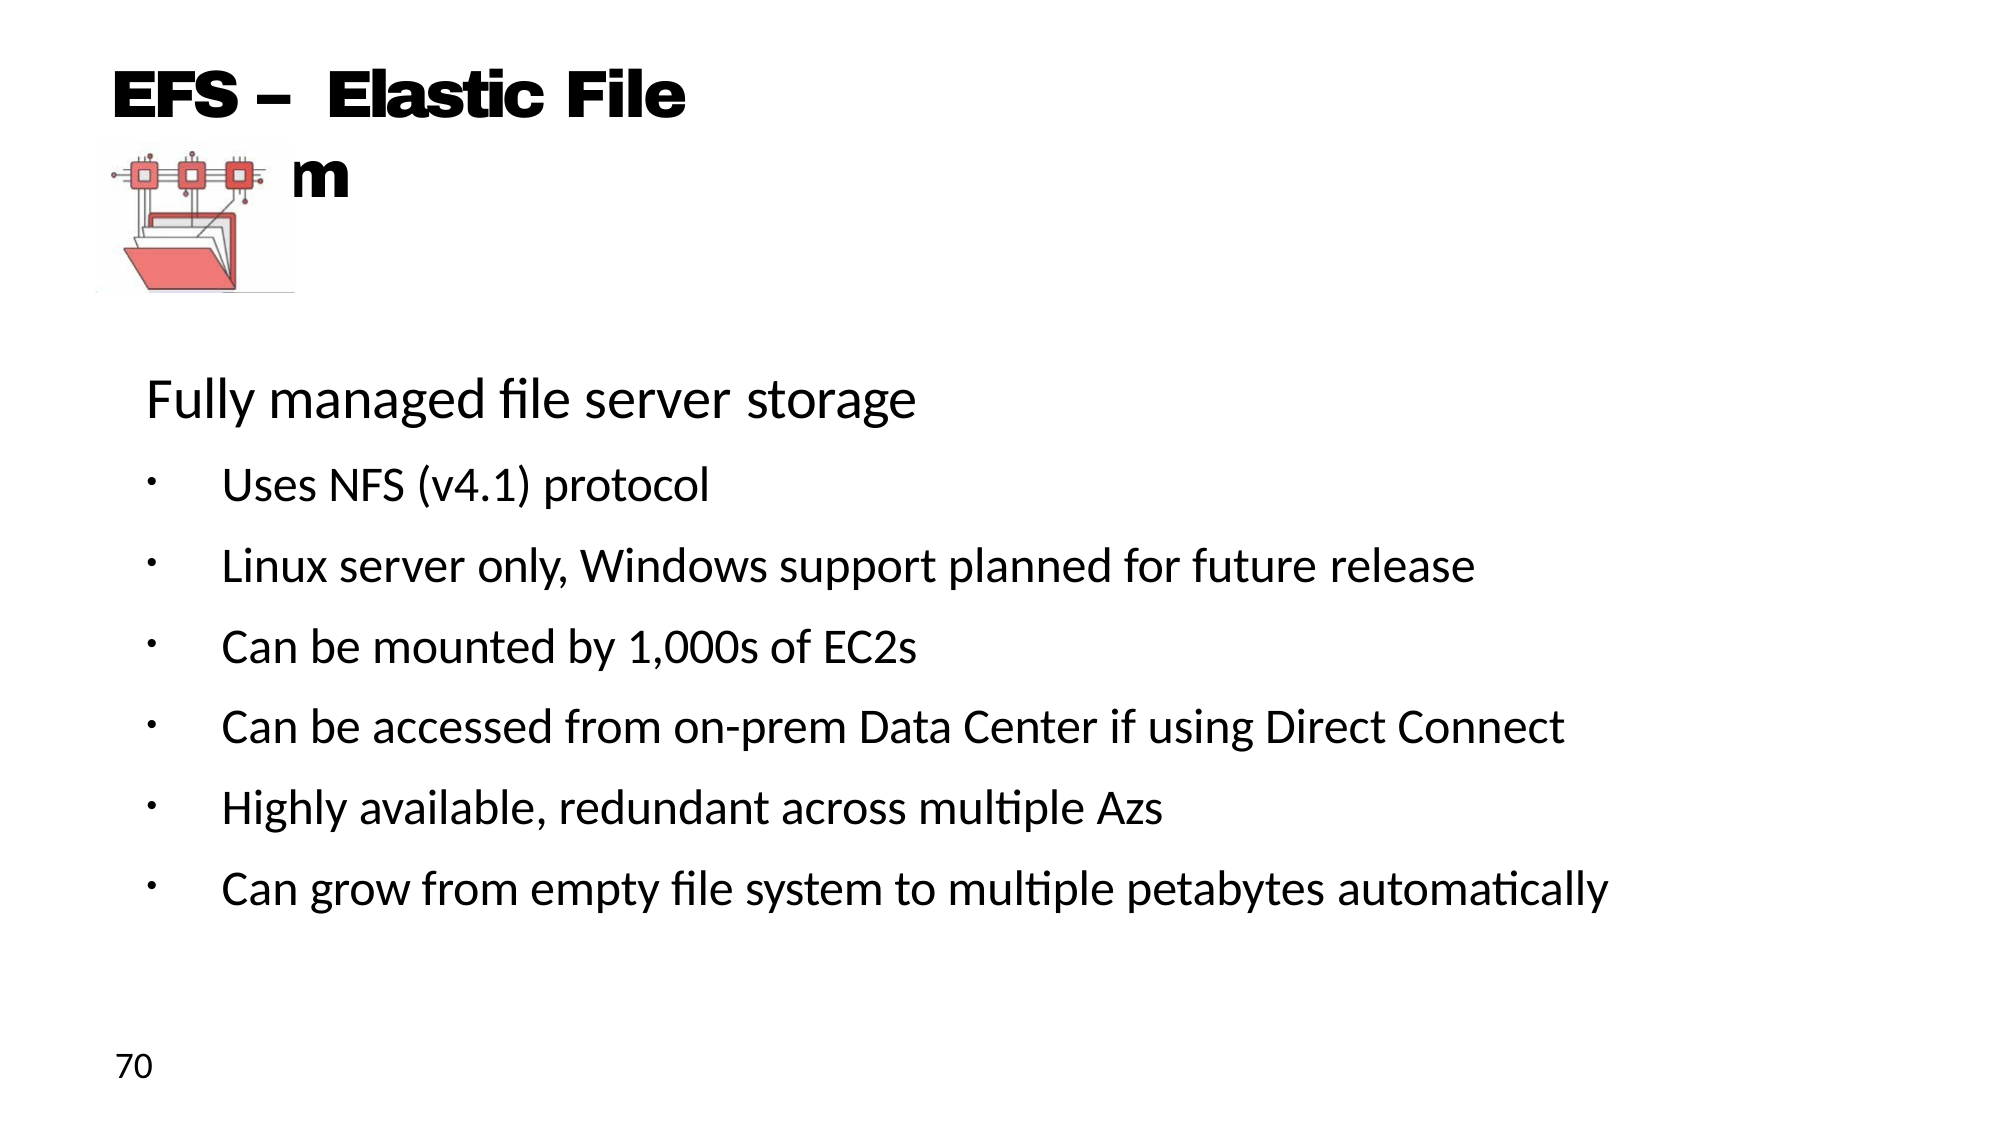

# EFS – Elastic File System

Fully managed file server storage
Uses NFS (v4.1) protocol
Linux server only, Windows support planned for future release
Can be mounted by 1,000s of EC2s
Can be accessed from on-prem Data Center if using Direct Connect
Highly available, redundant across multiple Azs
Can grow from empty file system to multiple petabytes automatically
70